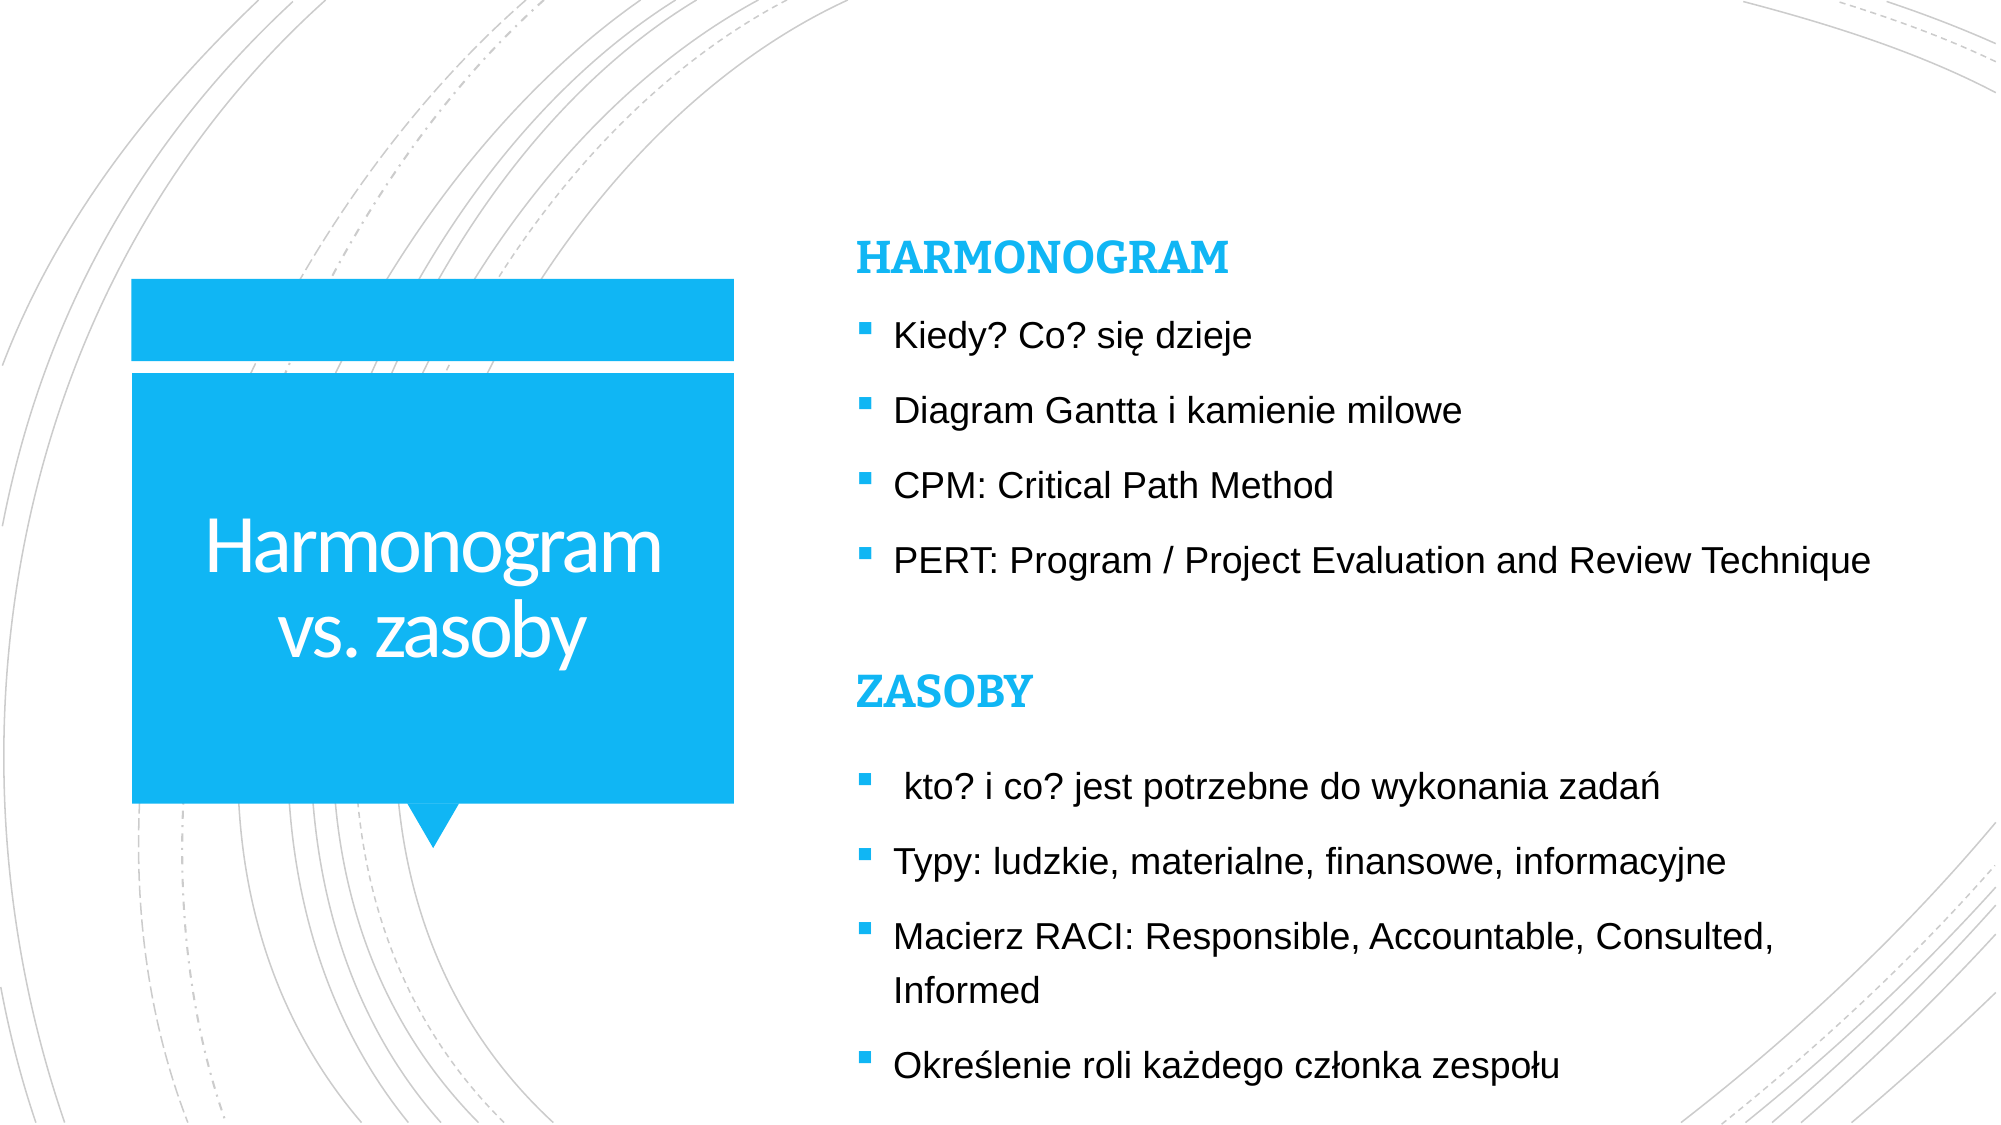

harmonogram
Kiedy? Co? się dzieje
Diagram Gantta i kamienie milowe
CPM: Critical Path Method
PERT: Program / Project Evaluation and Review Technique

# Harmonogram vs. zasoby
zasoby
 kto? i co? jest potrzebne do wykonania zadań
Typy: ludzkie, materialne, finansowe, informacyjne
Macierz RACI: Responsible, Accountable, Consulted, Informed
Określenie roli każdego członka zespołu